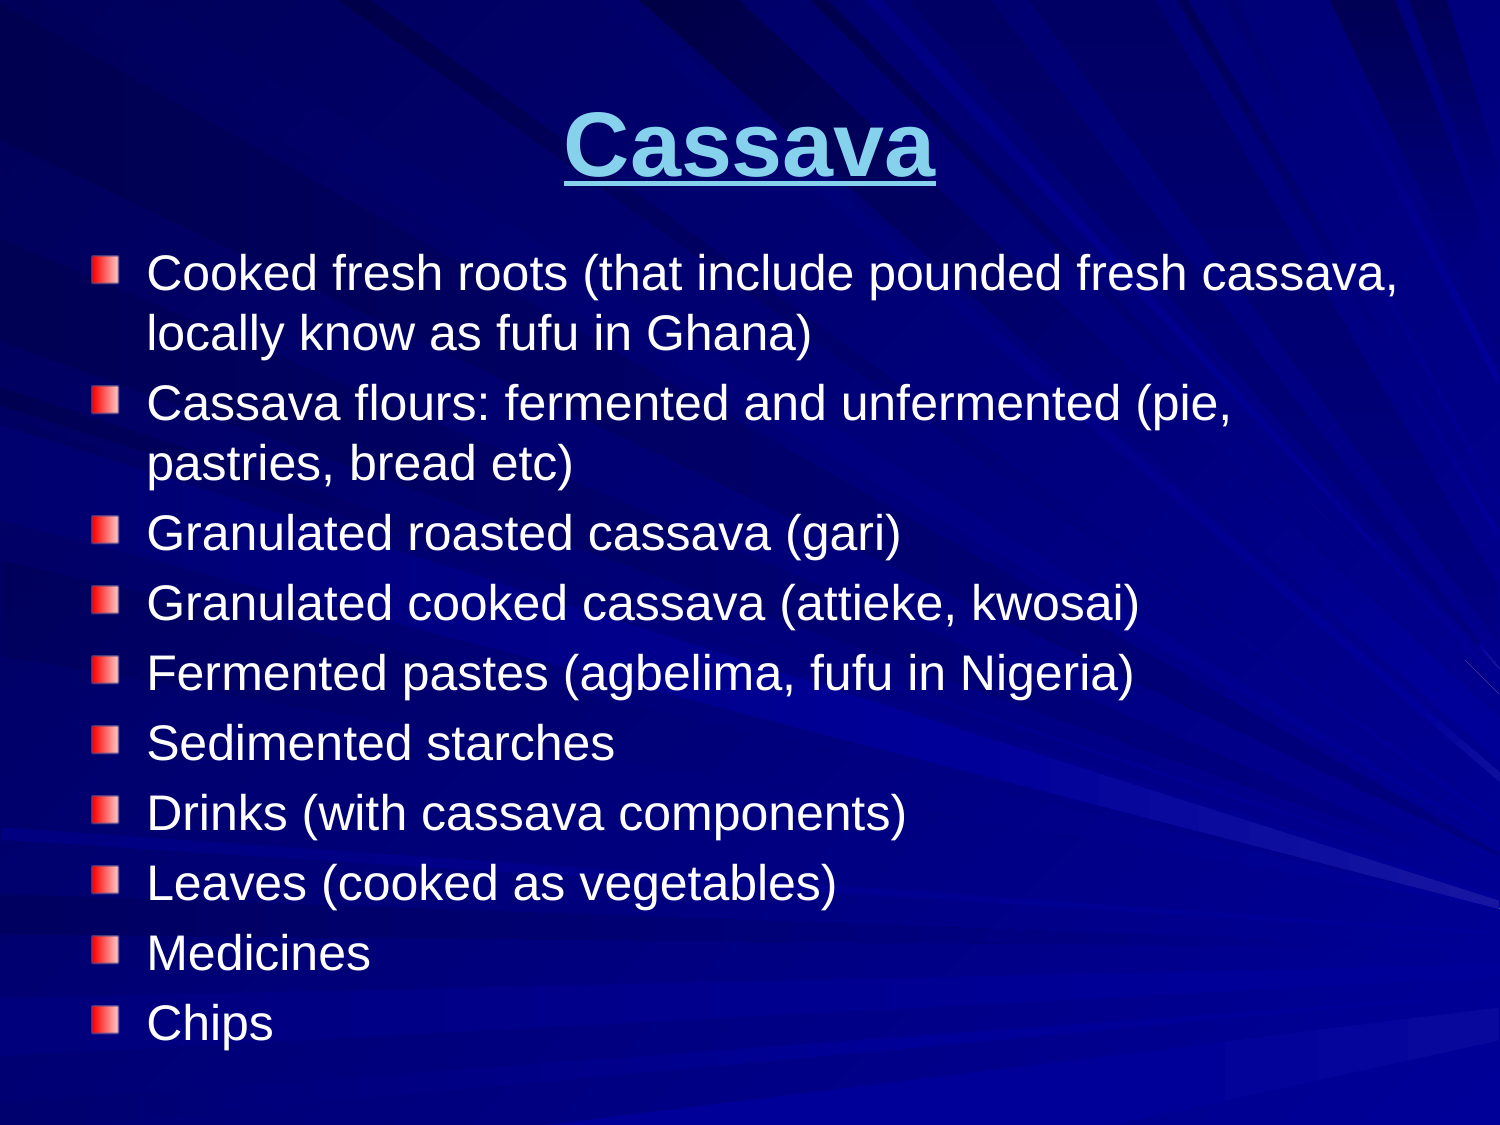

# Cassava
Cooked fresh roots (that include pounded fresh cassava, locally know as fufu in Ghana)
Cassava flours: fermented and unfermented (pie, pastries, bread etc)
Granulated roasted cassava (gari)
Granulated cooked cassava (attieke, kwosai)
Fermented pastes (agbelima, fufu in Nigeria)
Sedimented starches
Drinks (with cassava components)
Leaves (cooked as vegetables)
Medicines
Chips